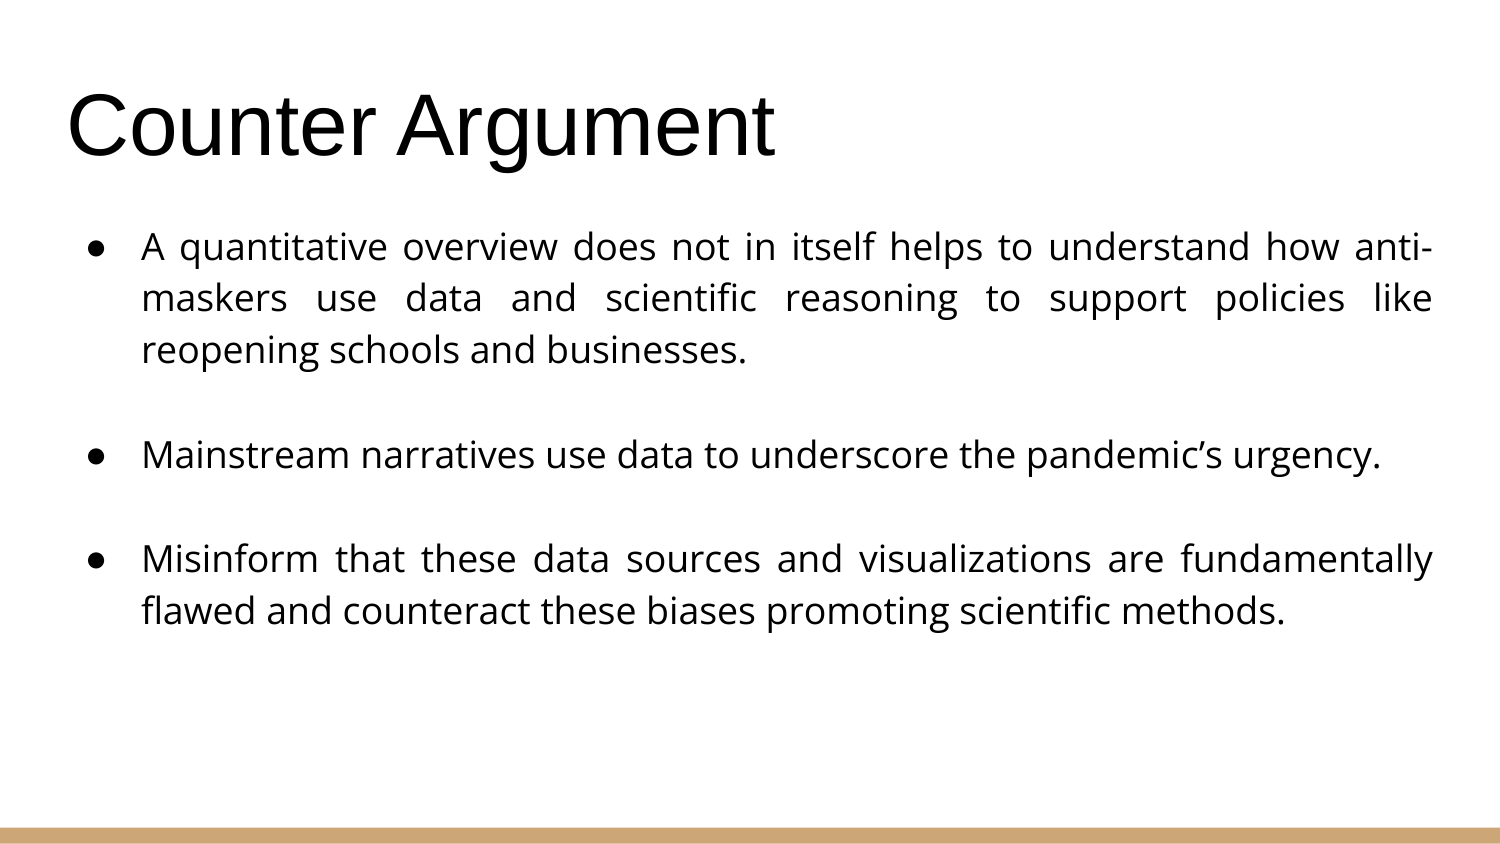

# Counter Argument
A quantitative overview does not in itself helps to understand how anti-maskers use data and scientific reasoning to support policies like reopening schools and businesses.

Mainstream narratives use data to underscore the pandemic’s urgency.

Misinform that these data sources and visualizations are fundamentally flawed and counteract these biases promoting scientific methods.